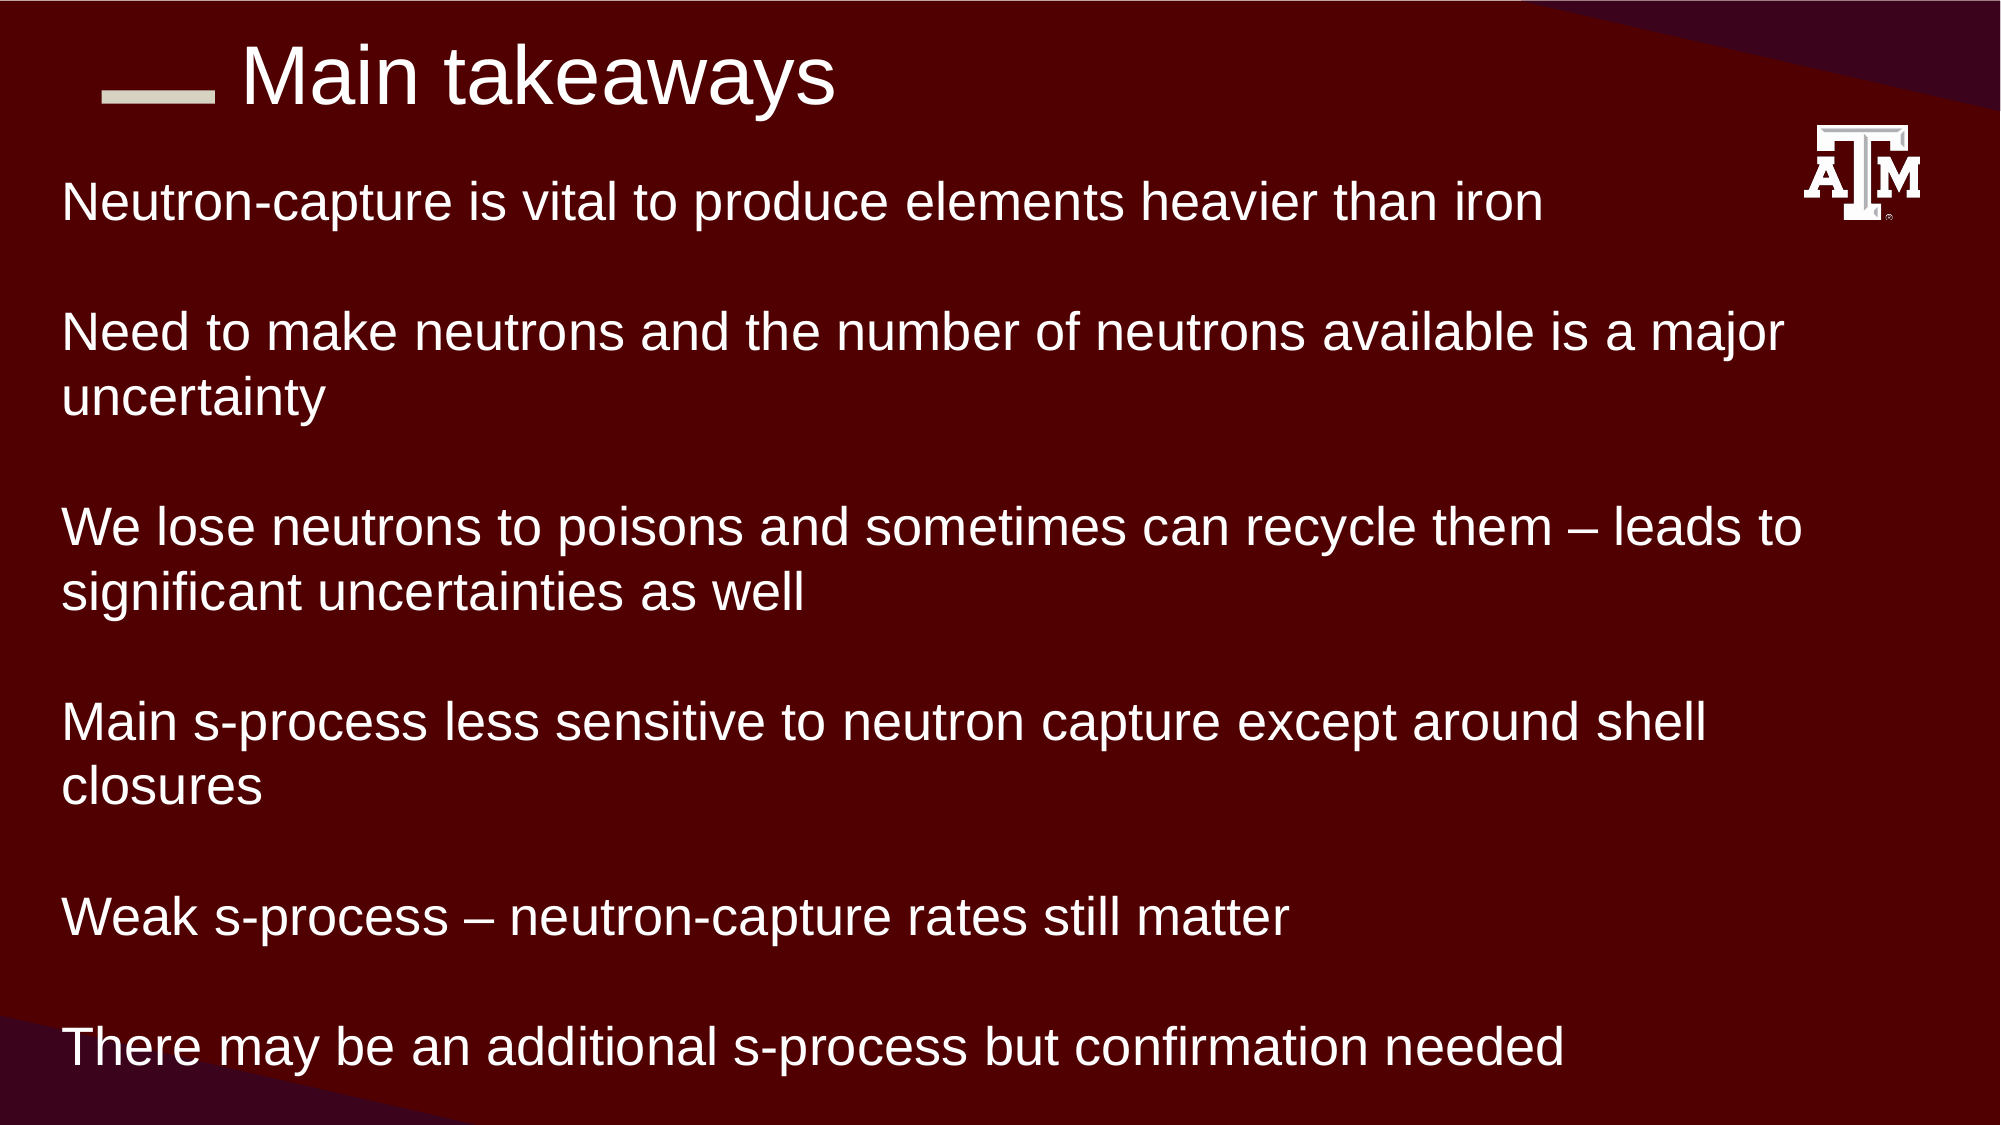

Main takeaways
Neutron-capture is vital to produce elements heavier than iron

Need to make neutrons and the number of neutrons available is a major uncertainty

We lose neutrons to poisons and sometimes can recycle them – leads to significant uncertainties as well

Main s-process less sensitive to neutron capture except around shell closures

Weak s-process – neutron-capture rates still matter

There may be an additional s-process but confirmation needed